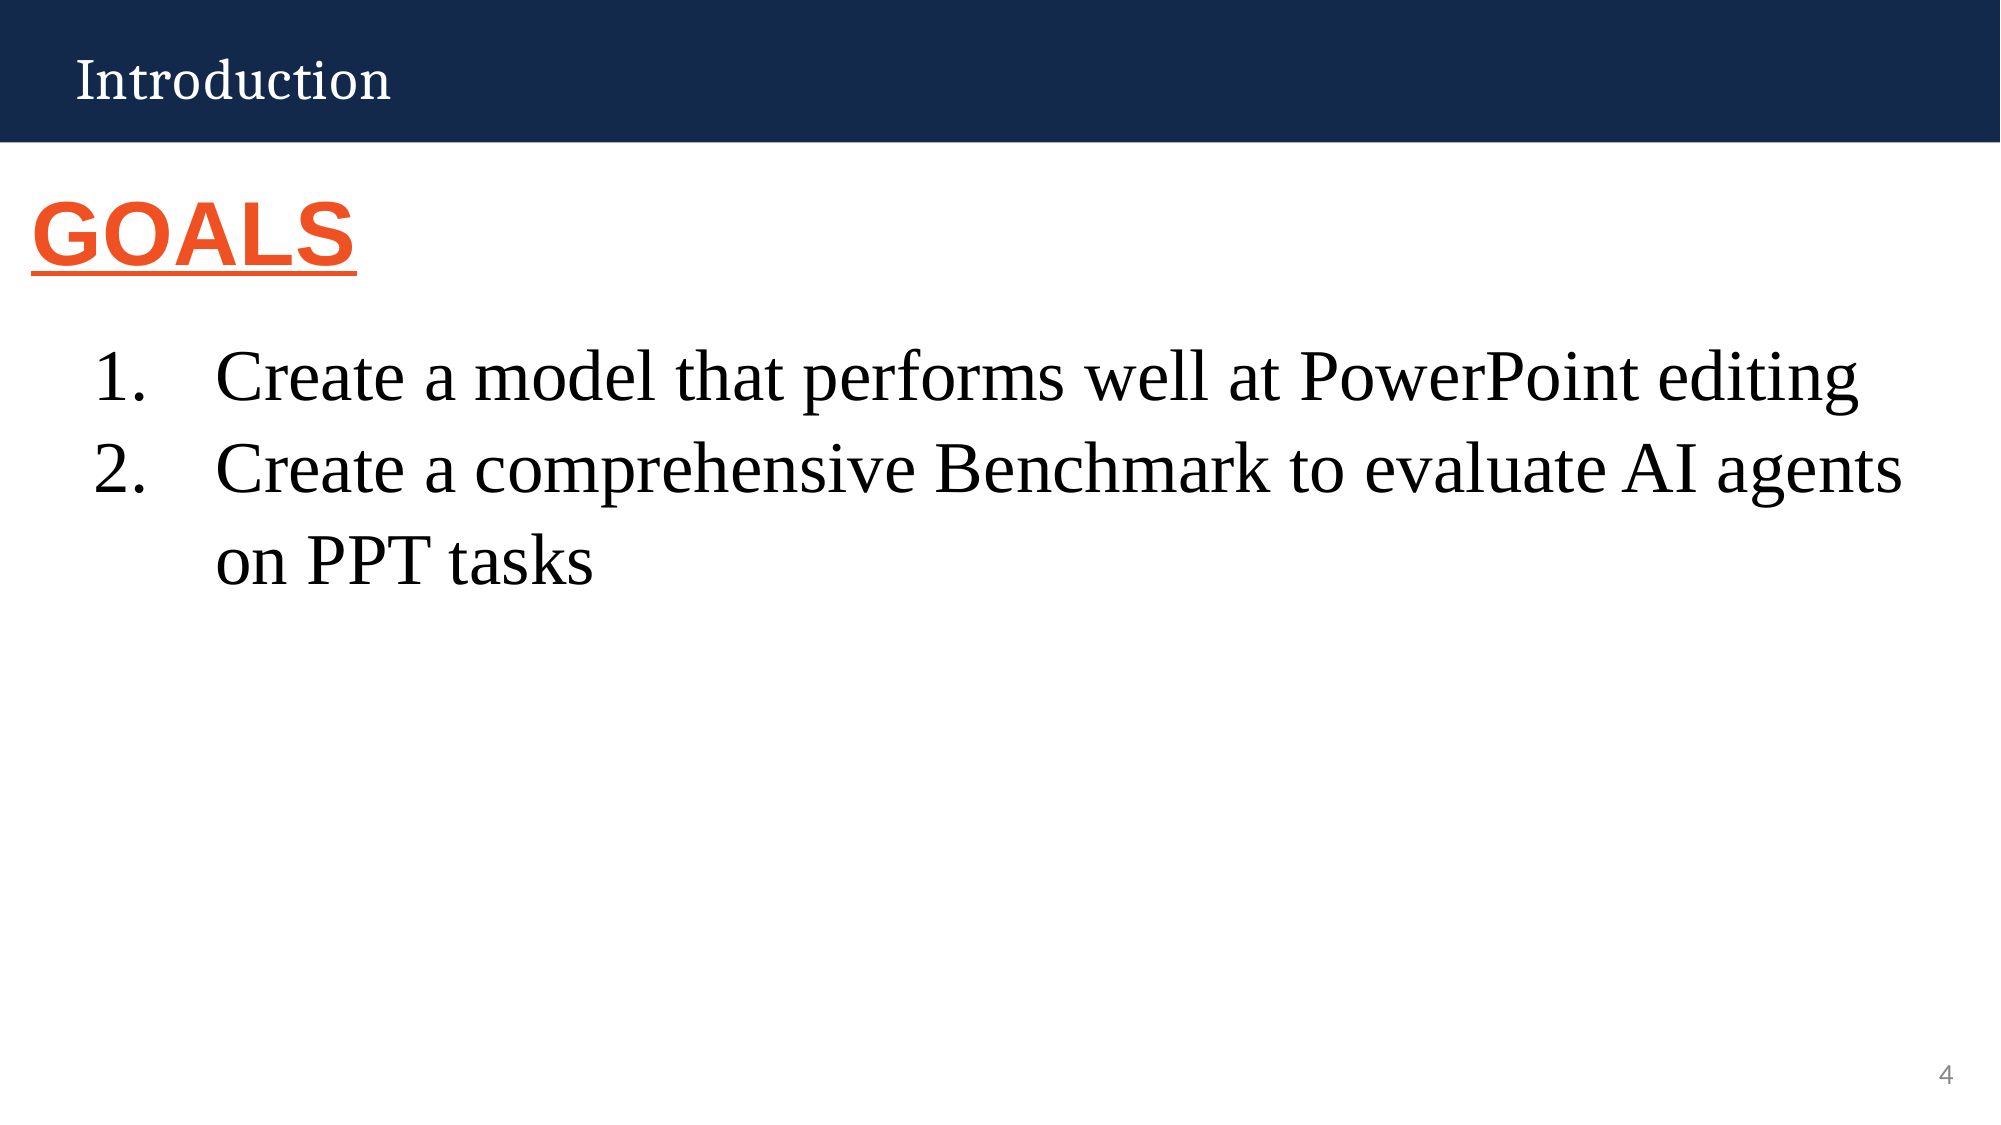

Introduction
GOALS
Create a model that performs well at PowerPoint editing
Create a comprehensive Benchmark to evaluate AI agents on PPT tasks
4